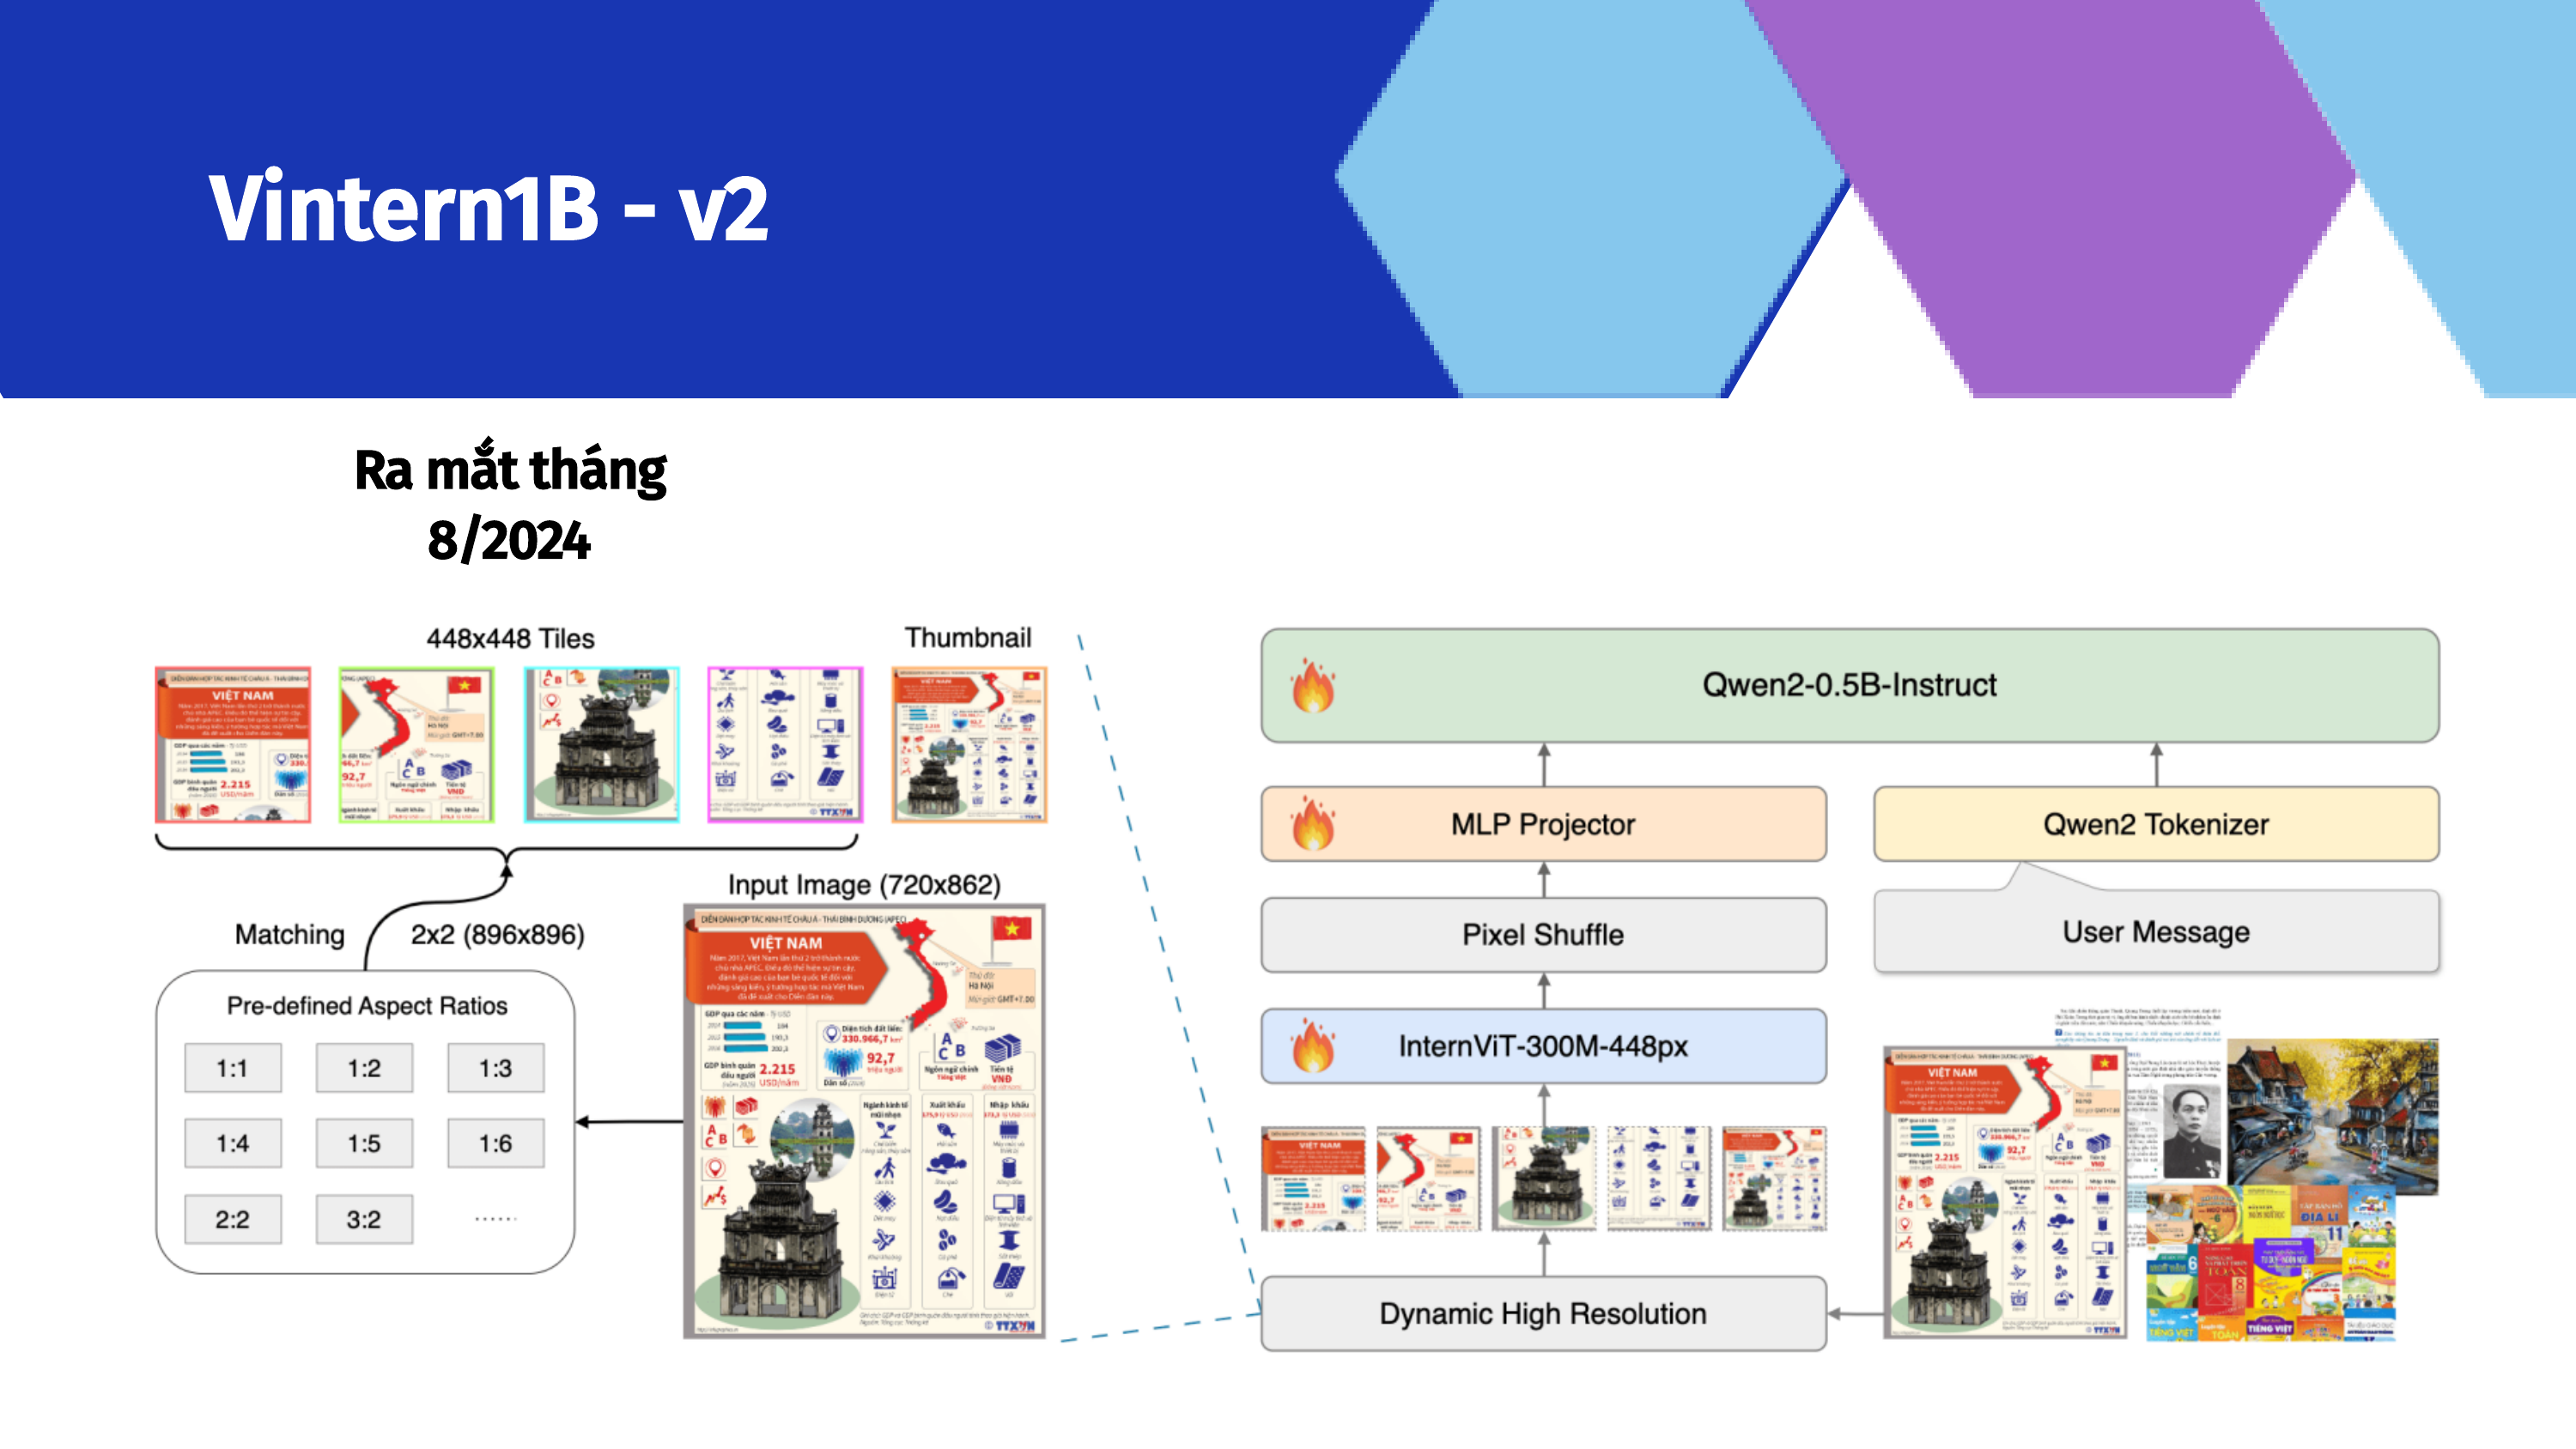

Vintern1B - v2
Ra mắt tháng 8/2024